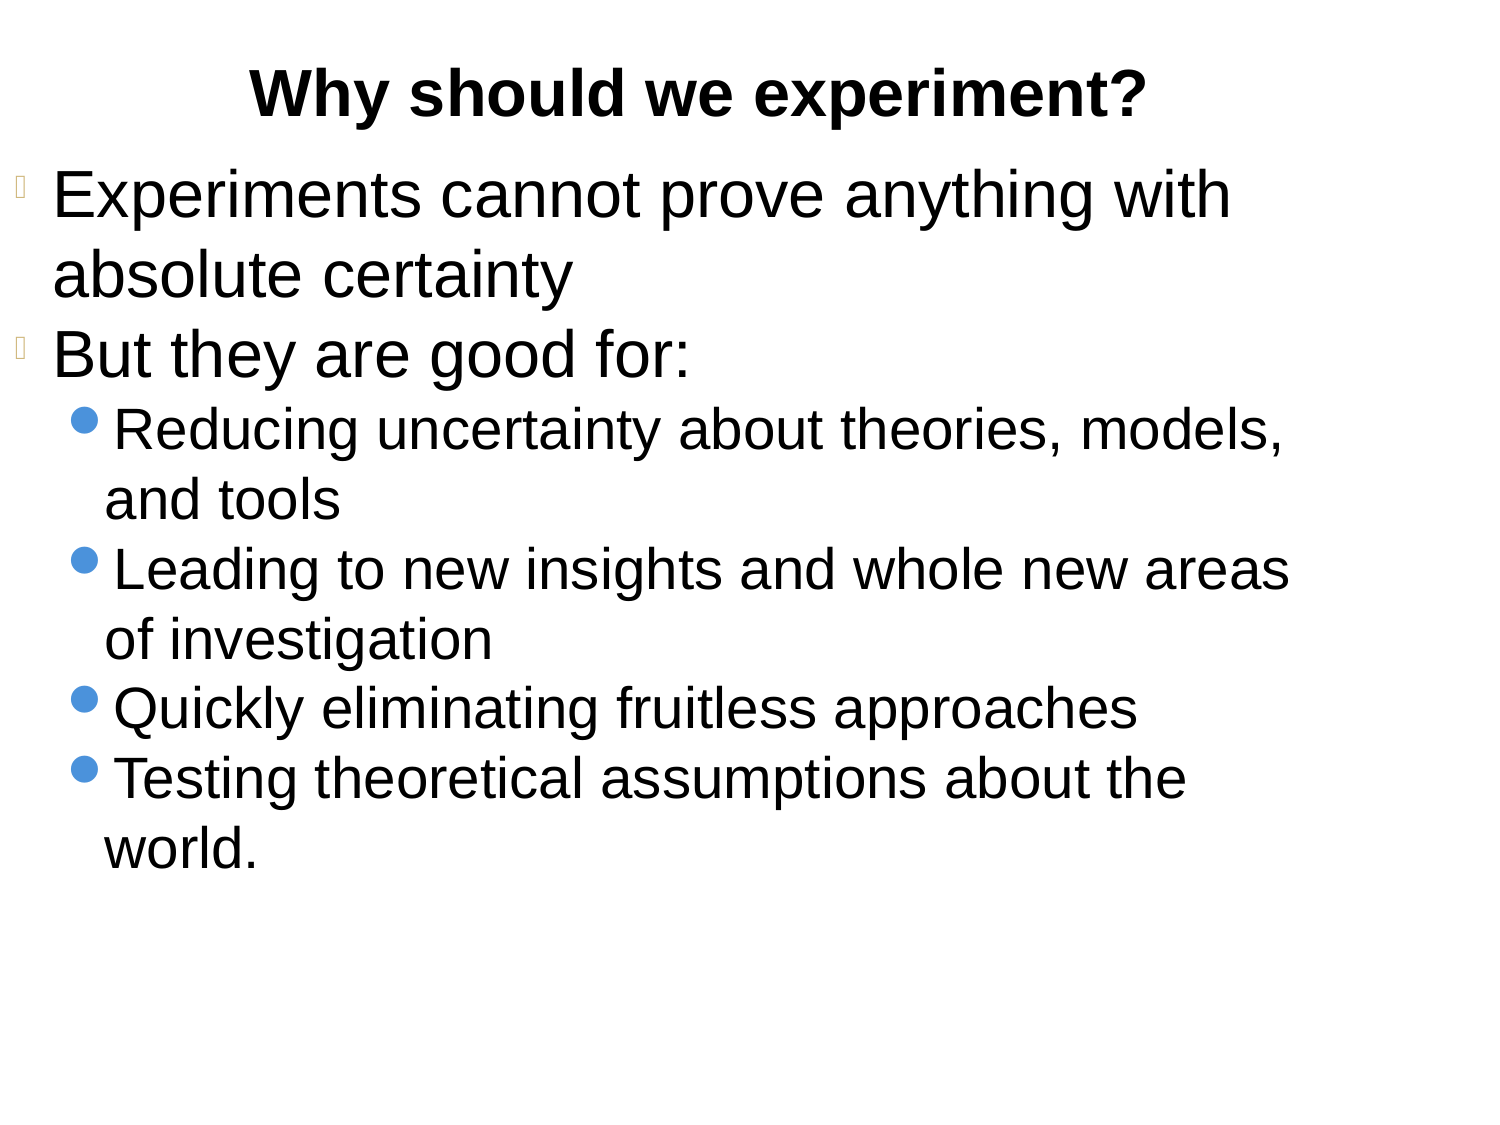

Why should we experiment?
Experiments cannot prove anything with absolute certainty
But they are good for:
Reducing uncertainty about theories, models, and tools
Leading to new insights and whole new areas of investigation
Quickly eliminating fruitless approaches
Testing theoretical assumptions about the world.